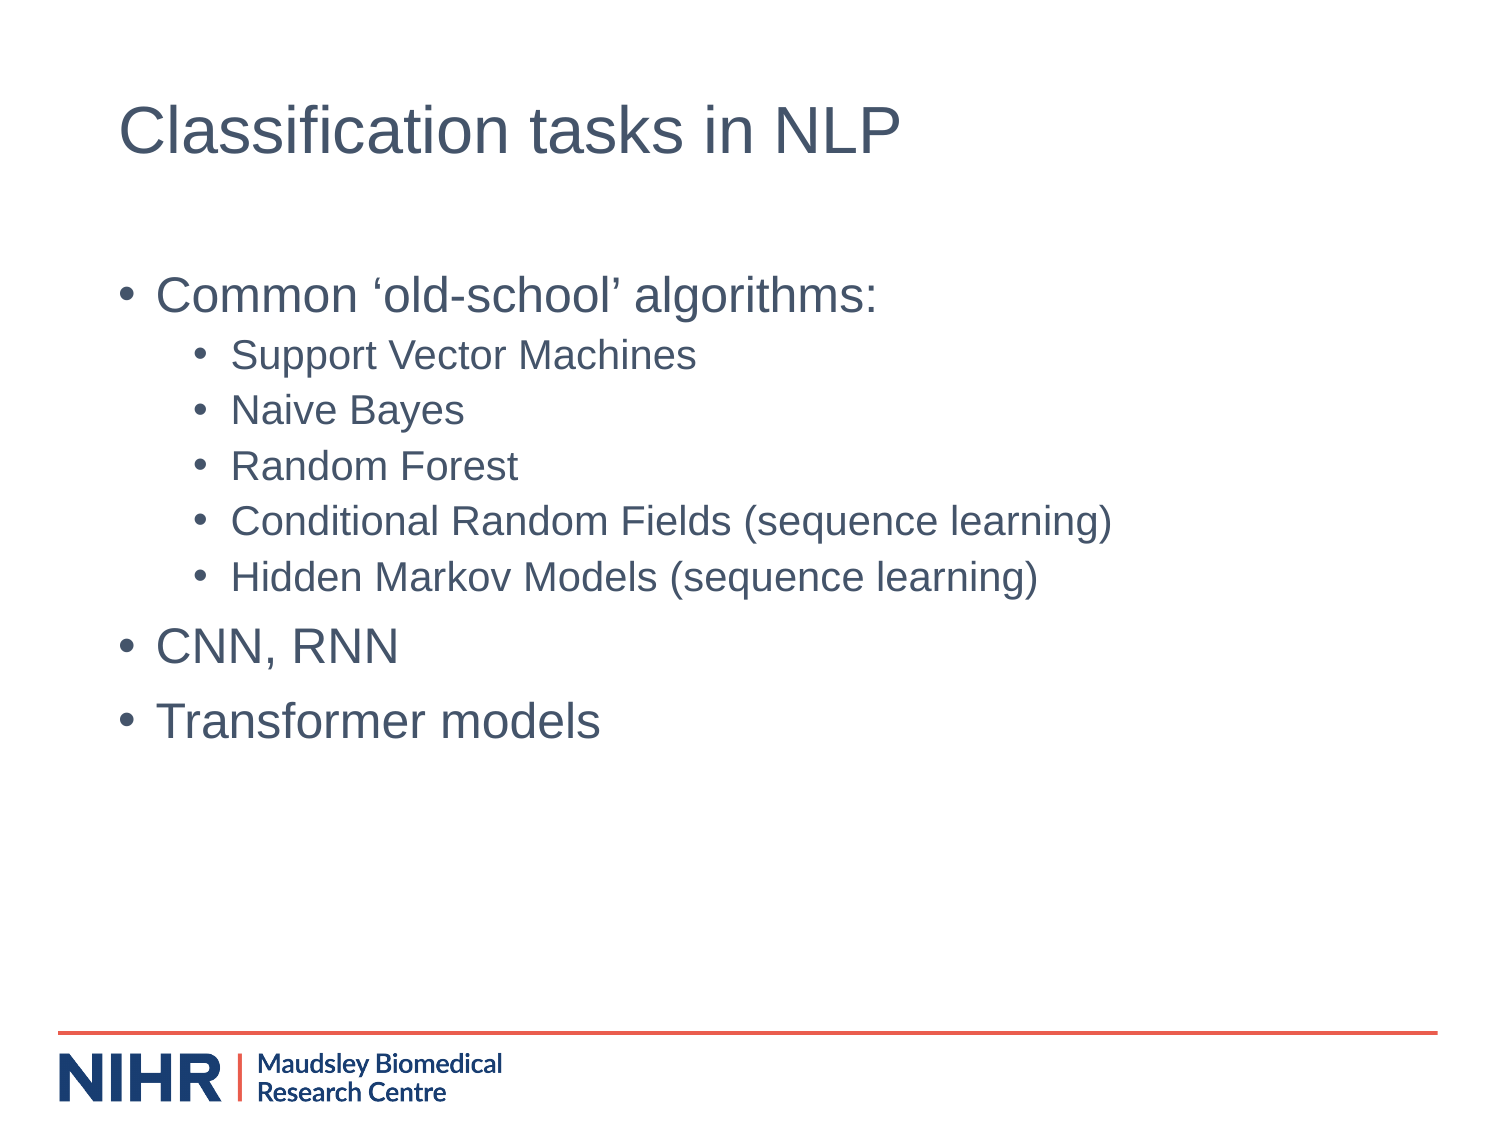

# Classification tasks in NLP
Common ‘old-school’ algorithms:
Support Vector Machines
Naive Bayes
Random Forest
Conditional Random Fields (sequence learning)
Hidden Markov Models (sequence learning)
CNN, RNN
Transformer models